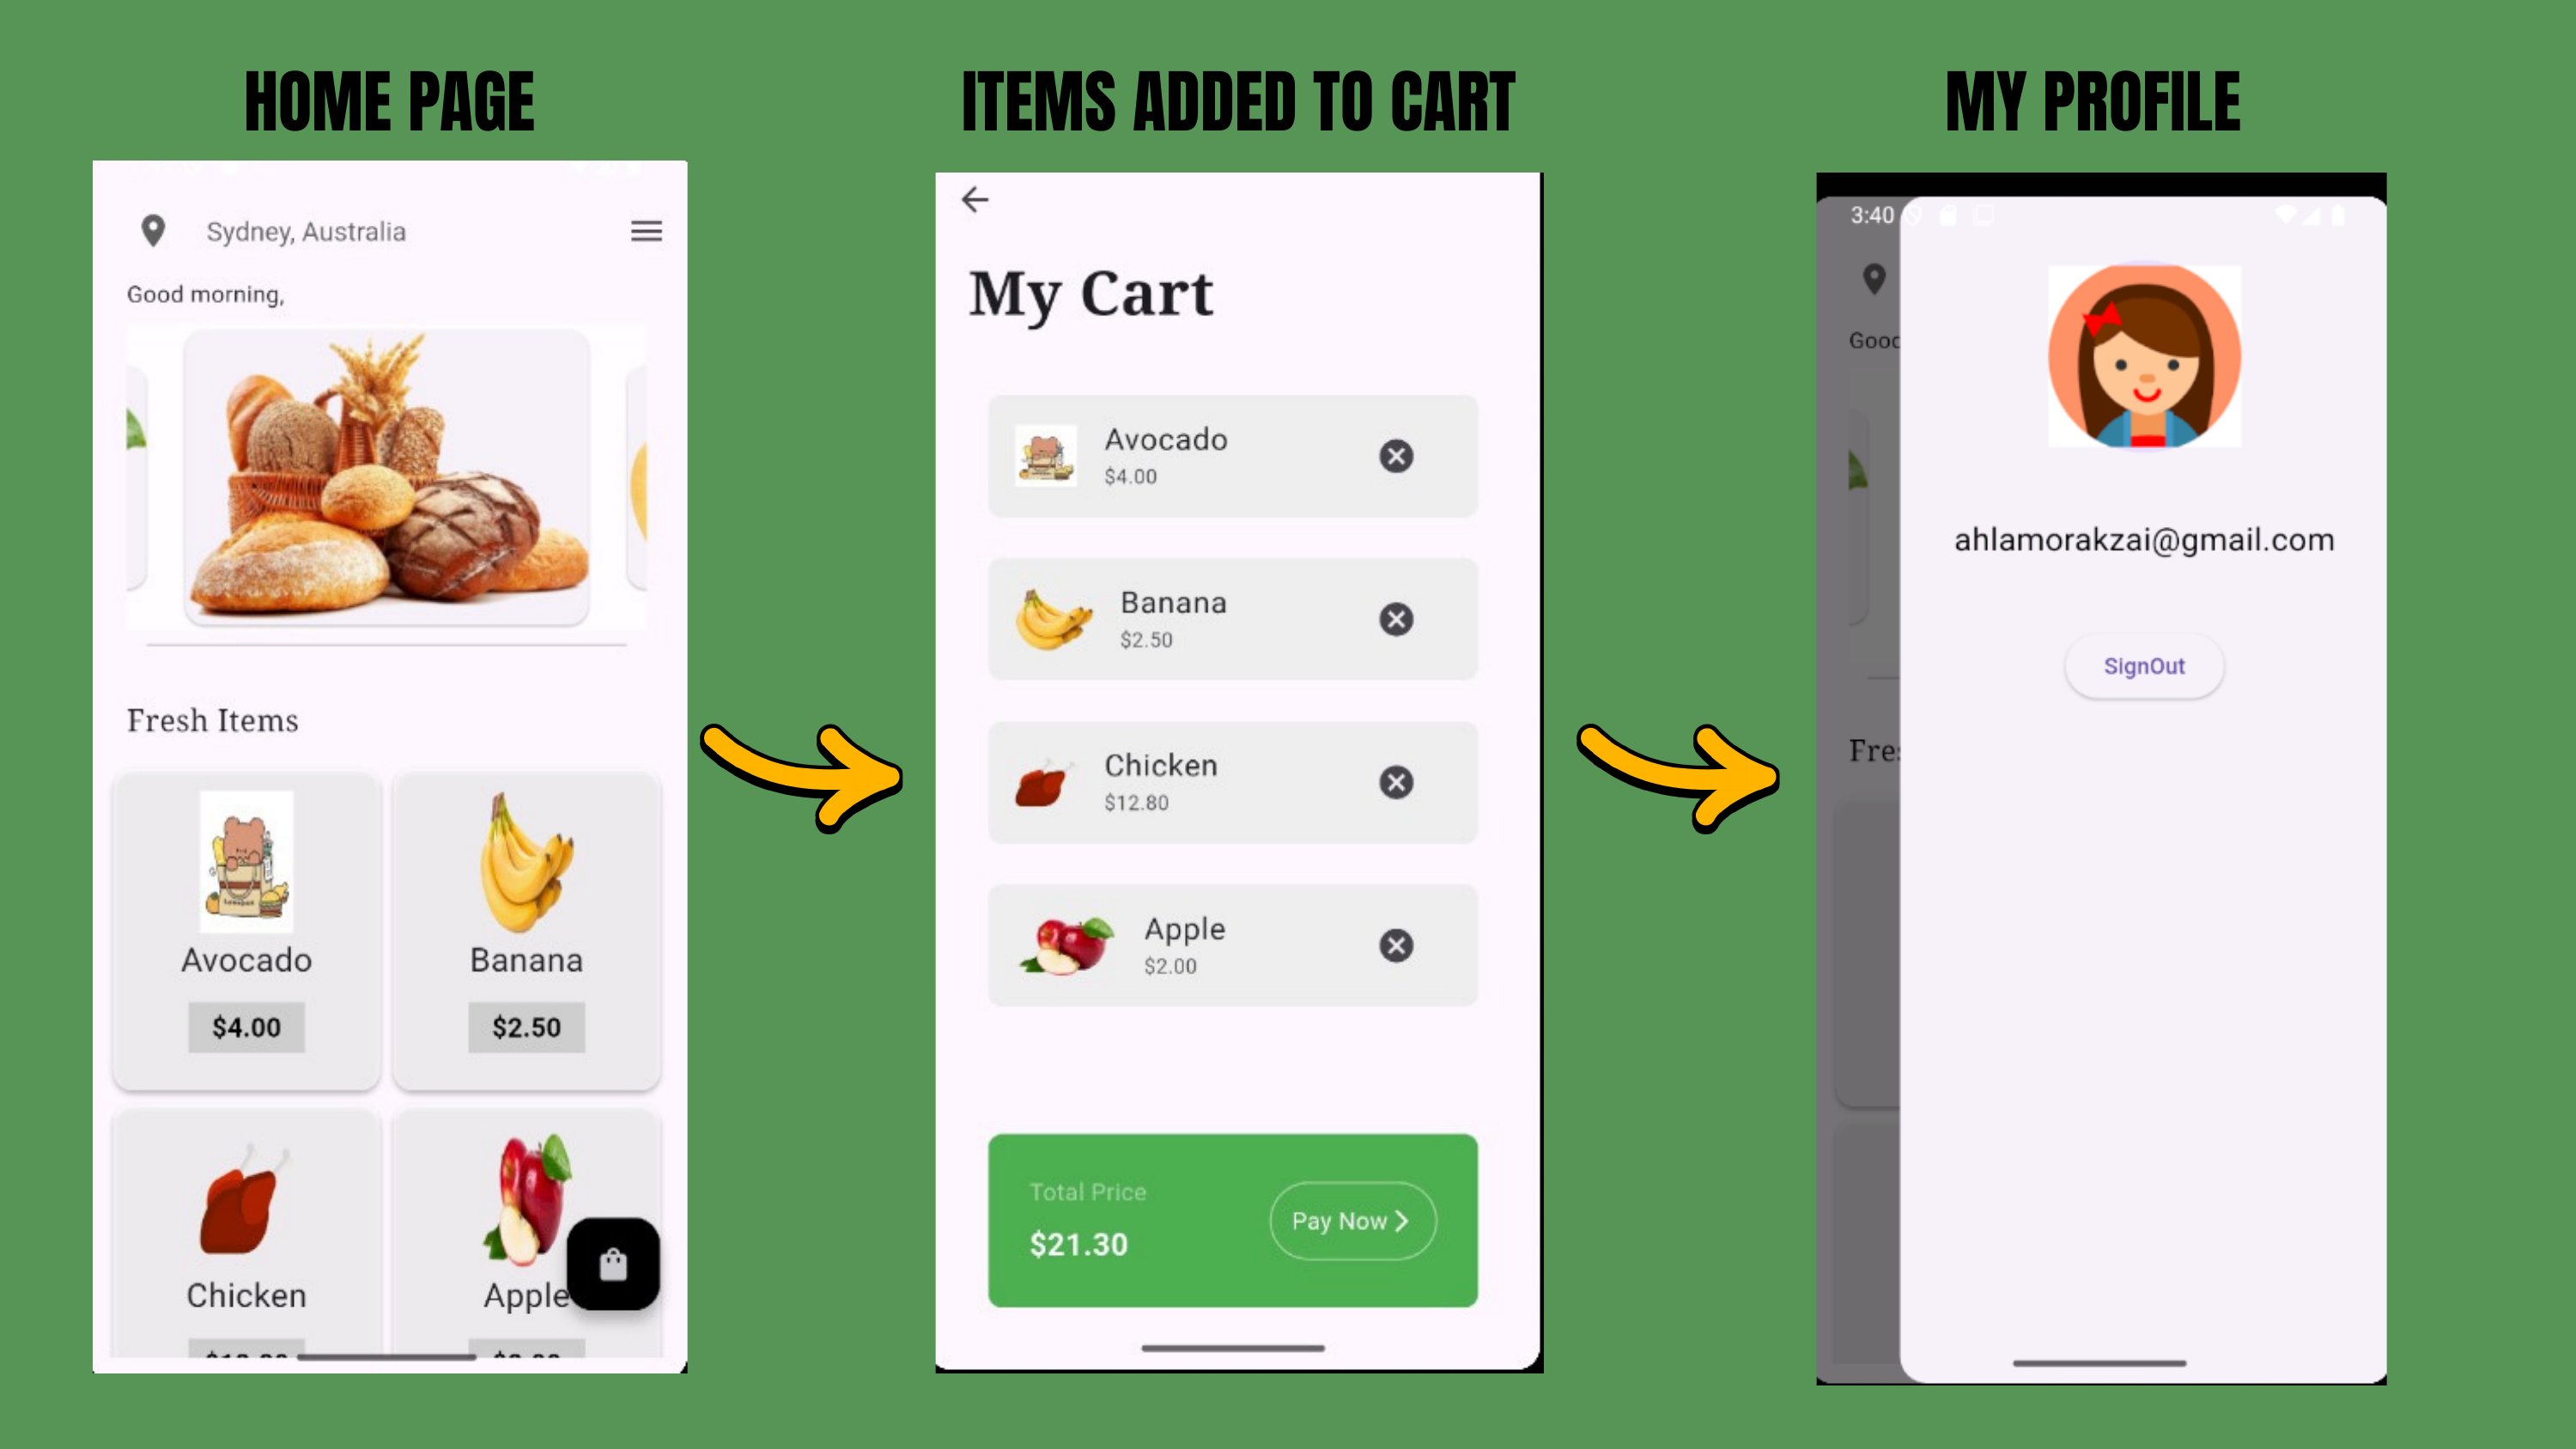

HOME PAGE
ITEMS ADDED TO CART
MY PROFILE